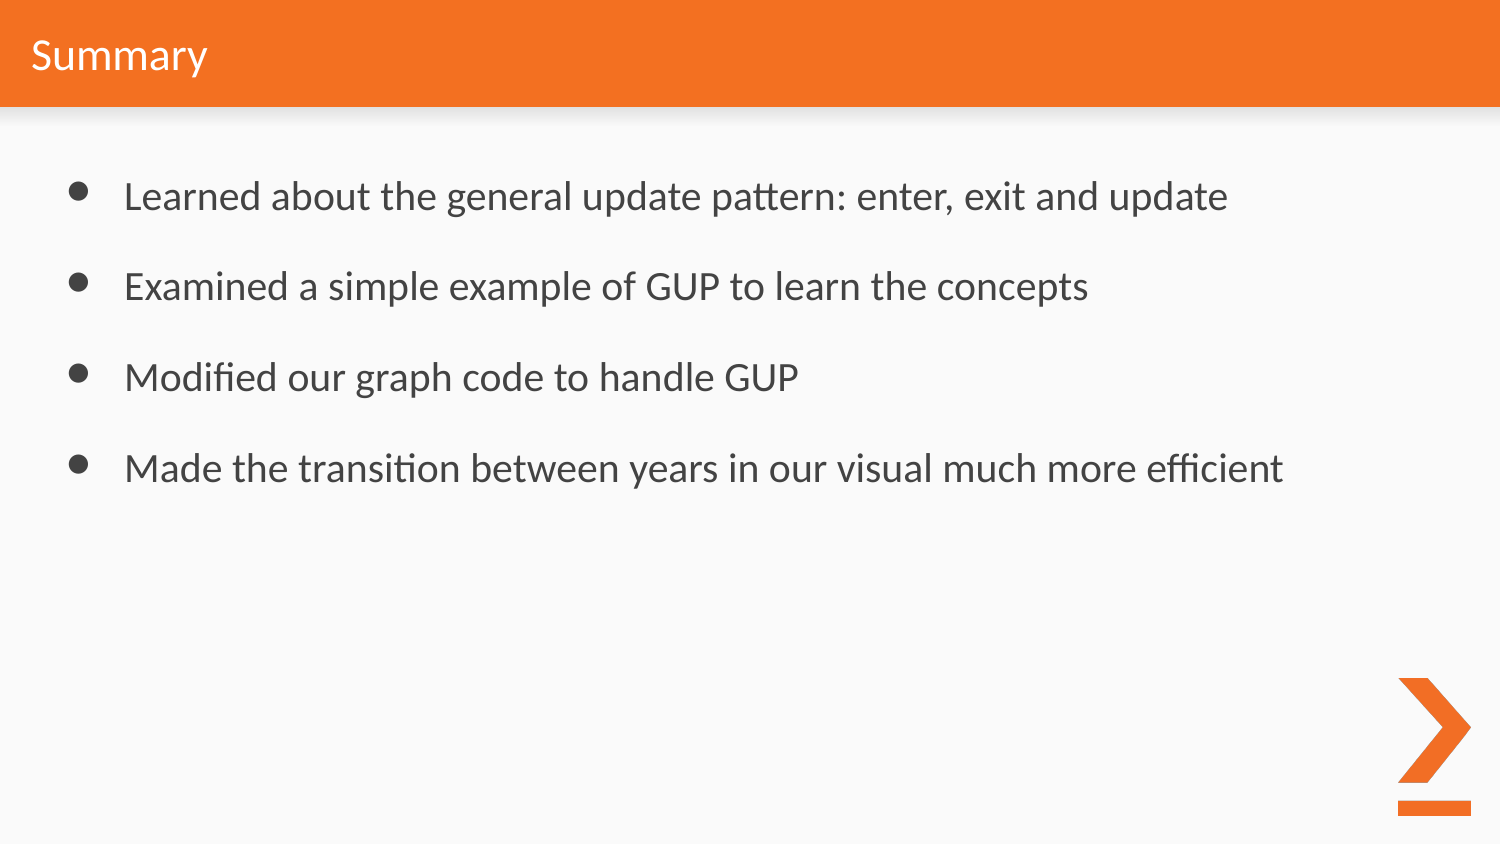

# Summary
Learned about the general update pattern: enter, exit and update
Examined a simple example of GUP to learn the concepts
Modified our graph code to handle GUP
Made the transition between years in our visual much more efficient